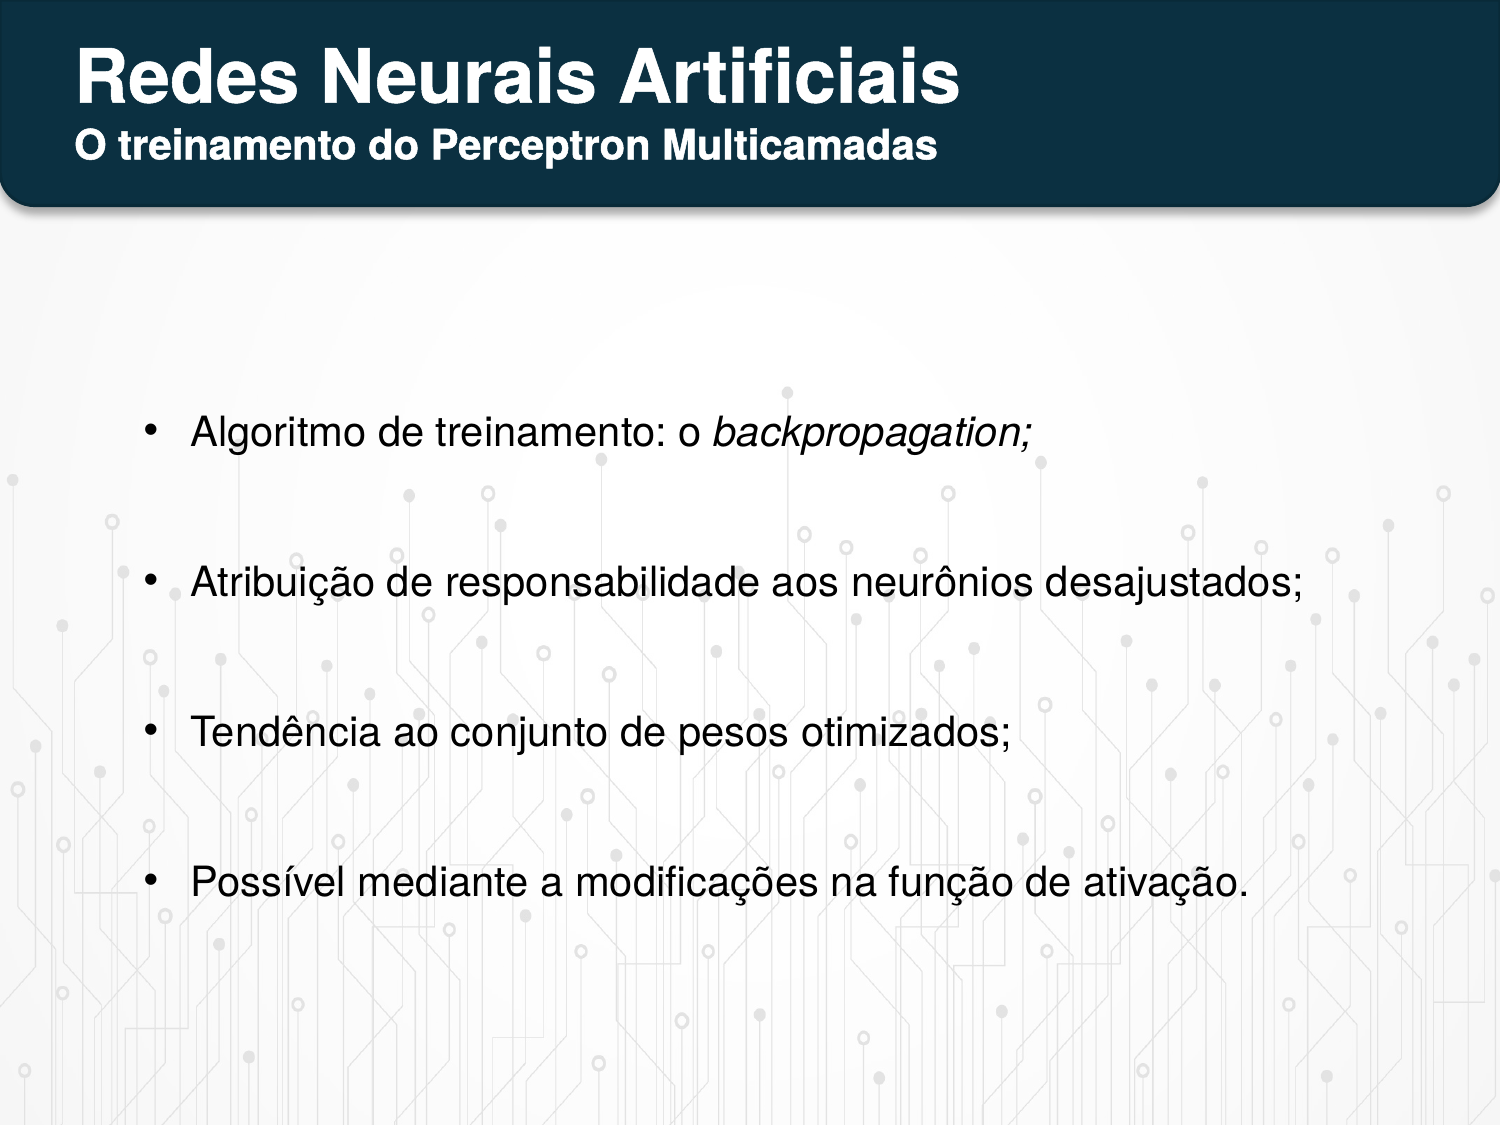

Redes Neurais Artificiais
O treinamento do Perceptron Multicamadas
Algoritmo de treinamento: o backpropagation;
Atribuição de responsabilidade aos neurônios desajustados;
Tendência ao conjunto de pesos otimizados;
Possível mediante a modificações na função de ativação.